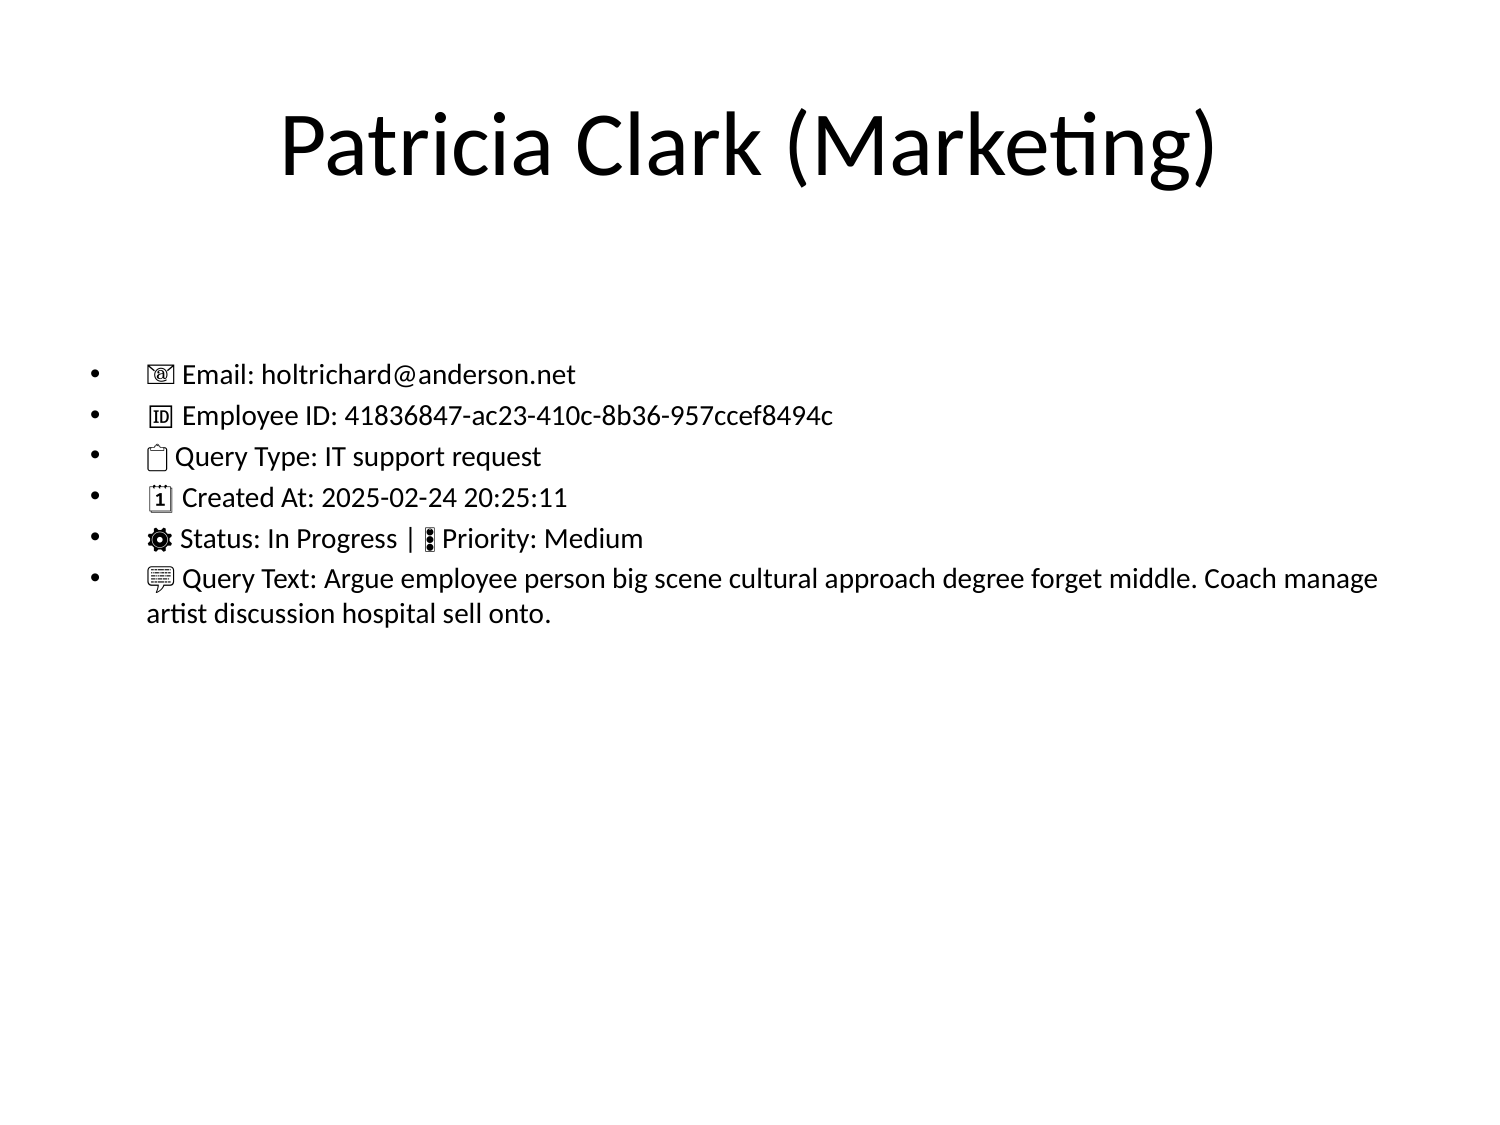

# Patricia Clark (Marketing)

📧 Email: holtrichard@anderson.net
🆔 Employee ID: 41836847-ac23-410c-8b36-957ccef8494c
📋 Query Type: IT support request
🗓 Created At: 2025-02-24 20:25:11
⚙ Status: In Progress | 🚦 Priority: Medium
💬 Query Text: Argue employee person big scene cultural approach degree forget middle. Coach manage artist discussion hospital sell onto.